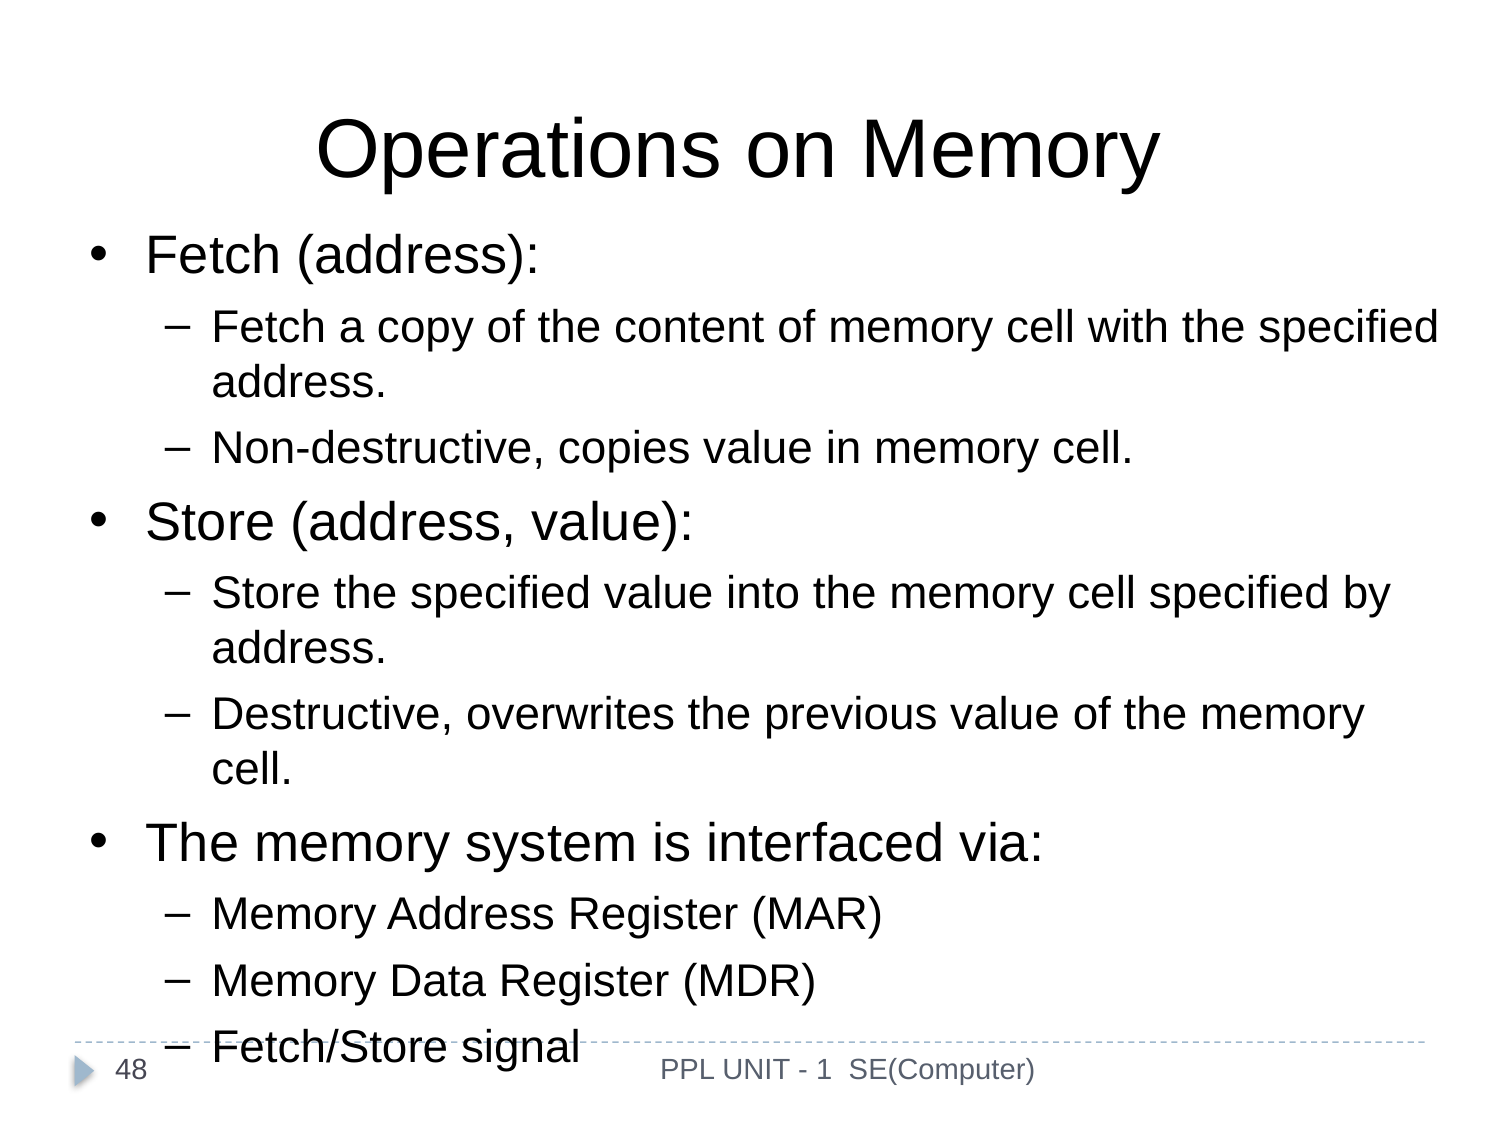

Operations on Memory
Fetch (address):
Fetch a copy of the content of memory cell with the specified address.
Non-destructive, copies value in memory cell.
Store (address, value):
Store the specified value into the memory cell specified by address.
Destructive, overwrites the previous value of the memory cell.
The memory system is interfaced via:
Memory Address Register (MAR)
Memory Data Register (MDR)
Fetch/Store signal
48
PPL UNIT - 1  SE(Computer)